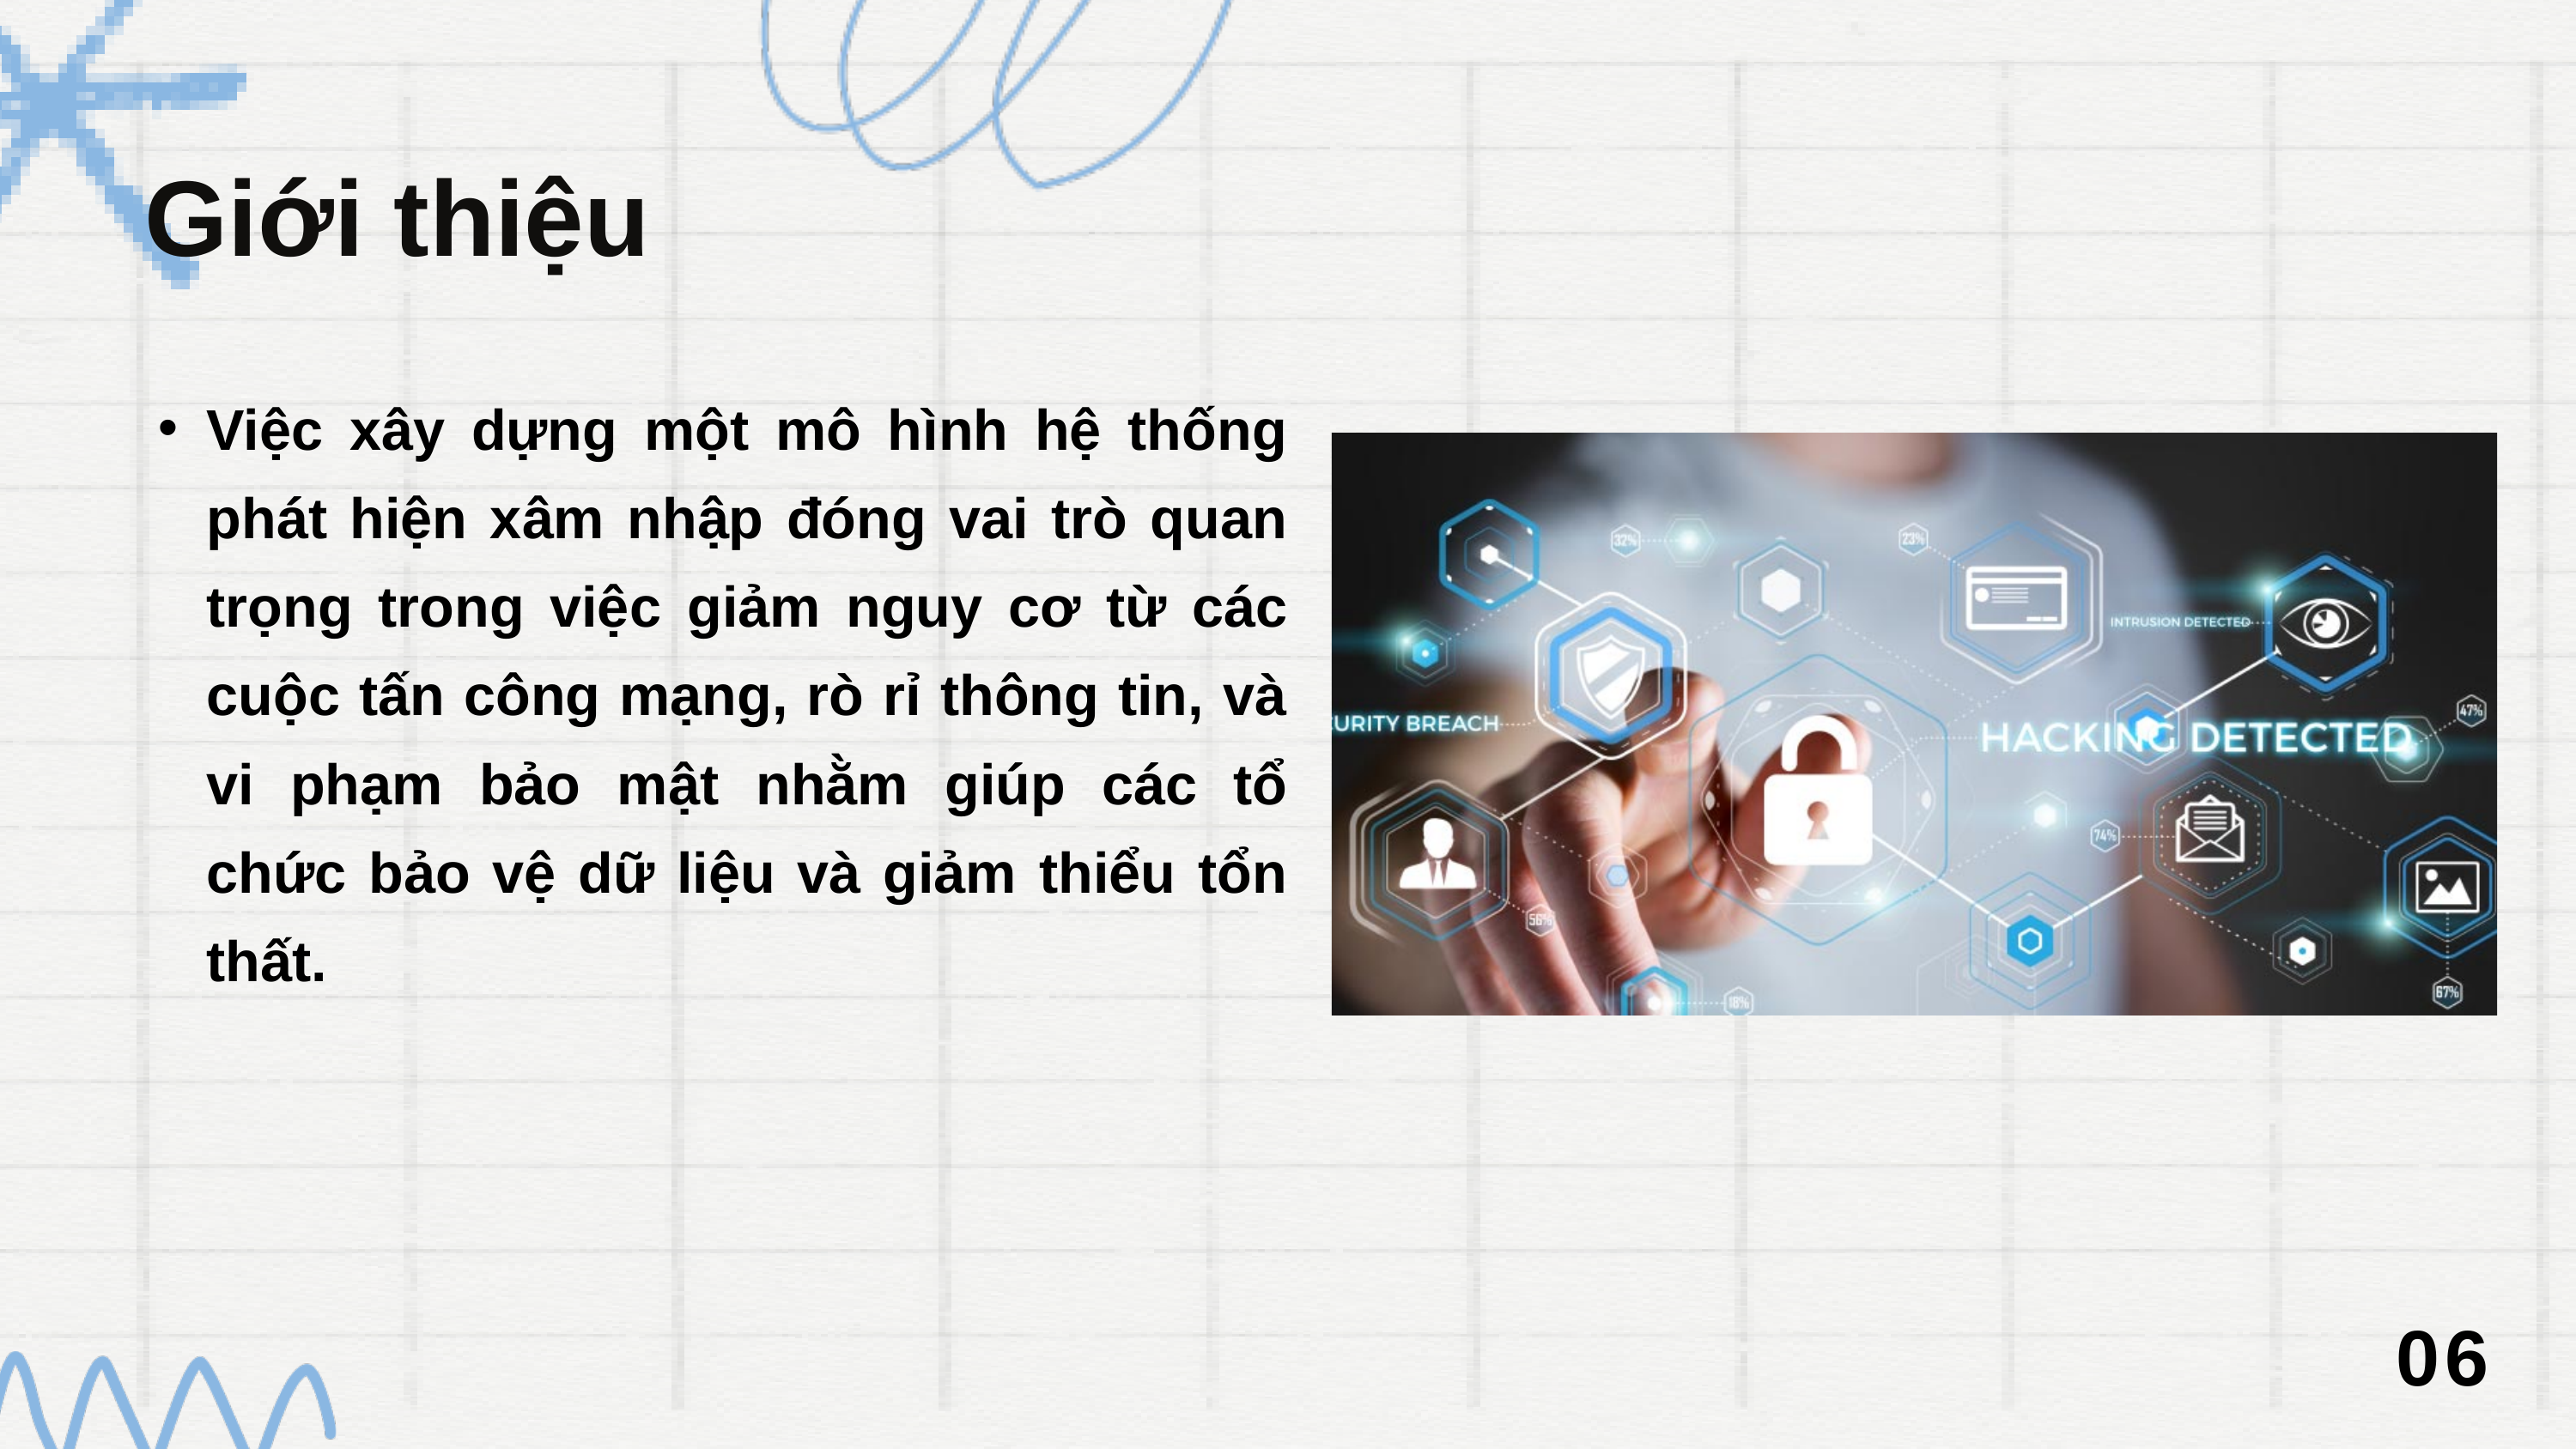

Giới thiệu
Việc xây dựng một mô hình hệ thống phát hiện xâm nhập đóng vai trò quan trọng trong việc giảm nguy cơ từ các cuộc tấn công mạng, rò rỉ thông tin, và vi phạm bảo mật nhằm giúp các tổ chức bảo vệ dữ liệu và giảm thiểu tổn thất.

06